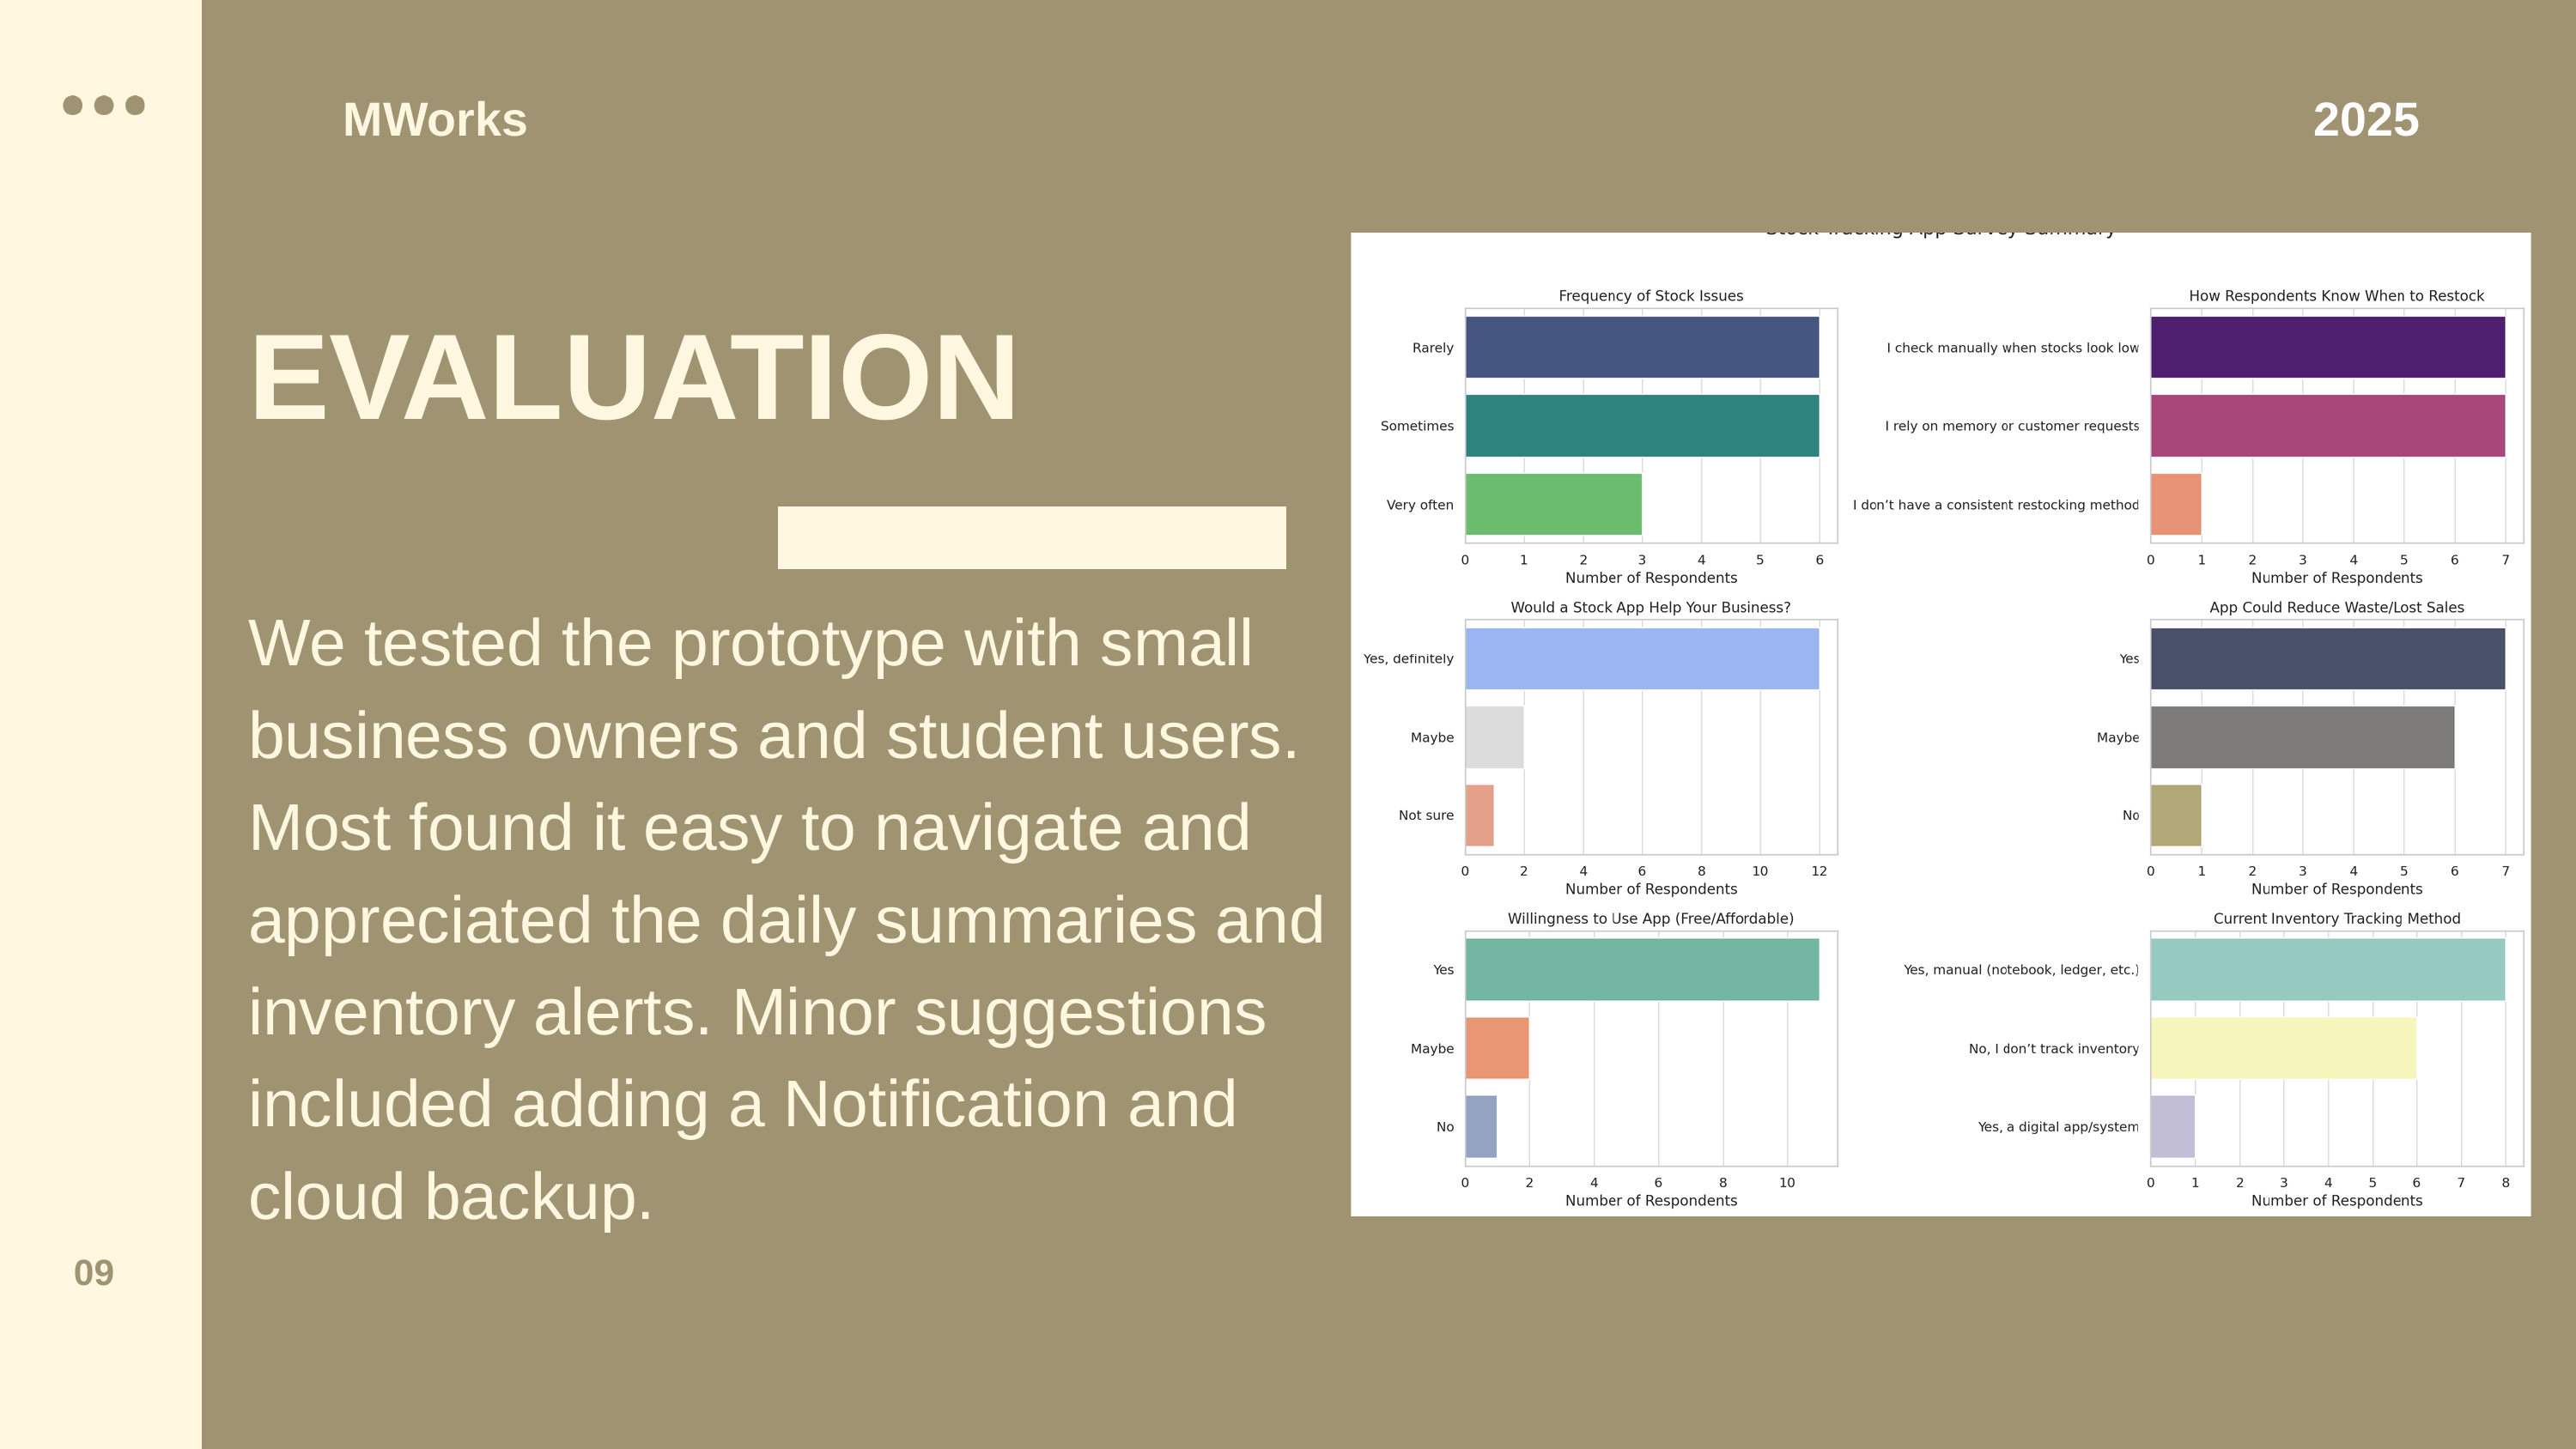

MWorks
2025

EVALUATION

We tested the prototype with small business owners and student users. Most found it easy to navigate and appreciated the daily summaries and inventory alerts. Minor suggestions included adding a Notification and cloud backup.
09